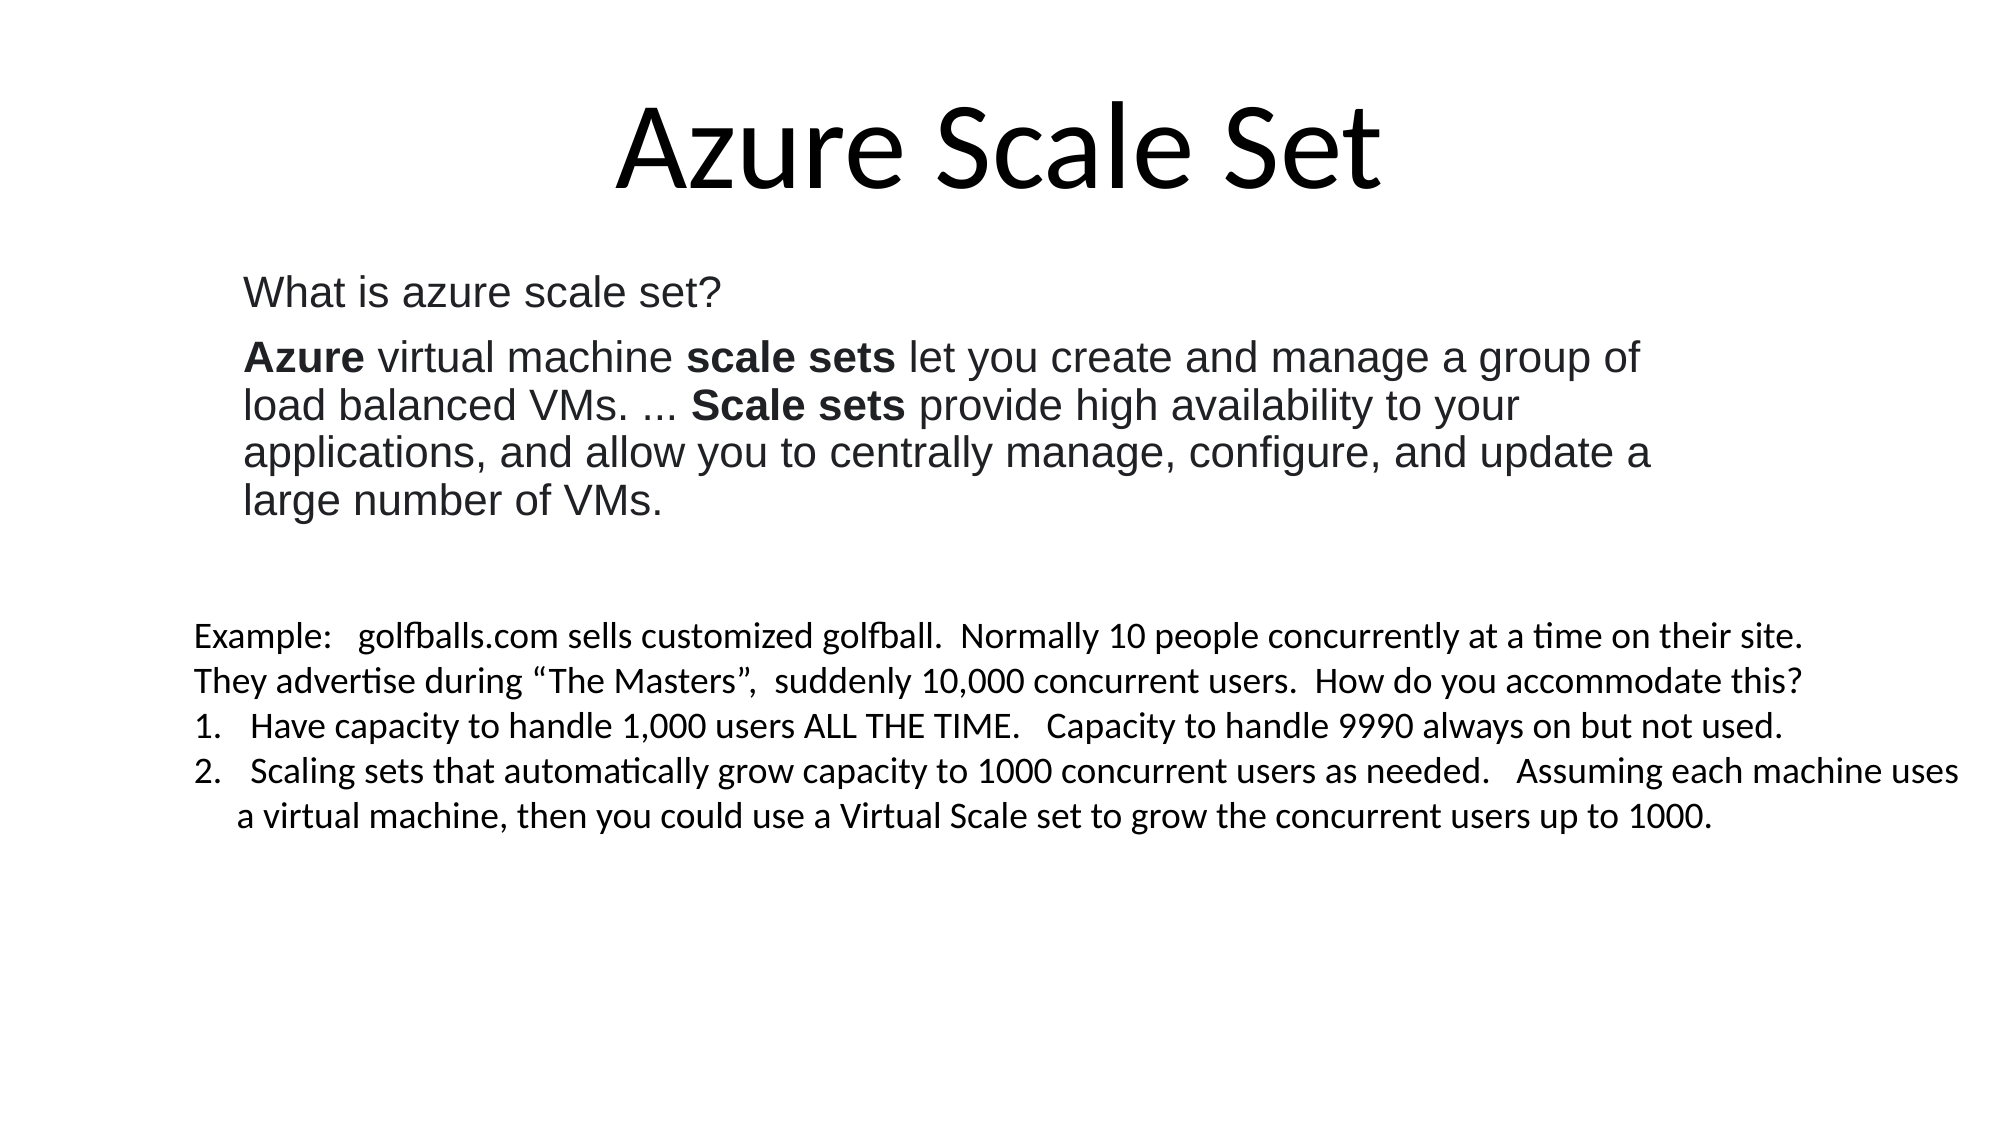

# Azure Scale Set
What is azure scale set?
Azure virtual machine scale sets let you create and manage a group of load balanced VMs. ... Scale sets provide high availability to your applications, and allow you to centrally manage, configure, and update a large number of VMs.

Example:   golfballs.com sells customized golfball.  Normally 10 people concurrently at a time on their site.
They advertise during “The Masters”,  suddenly 10,000 concurrent users.  How do you accommodate this?
Have capacity to handle 1,000 users ALL THE TIME.   Capacity to handle 9990 always on but not used.
Scaling sets that automatically grow capacity to 1000 concurrent users as needed.   Assuming each machine uses
     a virtual machine, then you could use a Virtual Scale set to grow the concurrent users up to 1000.